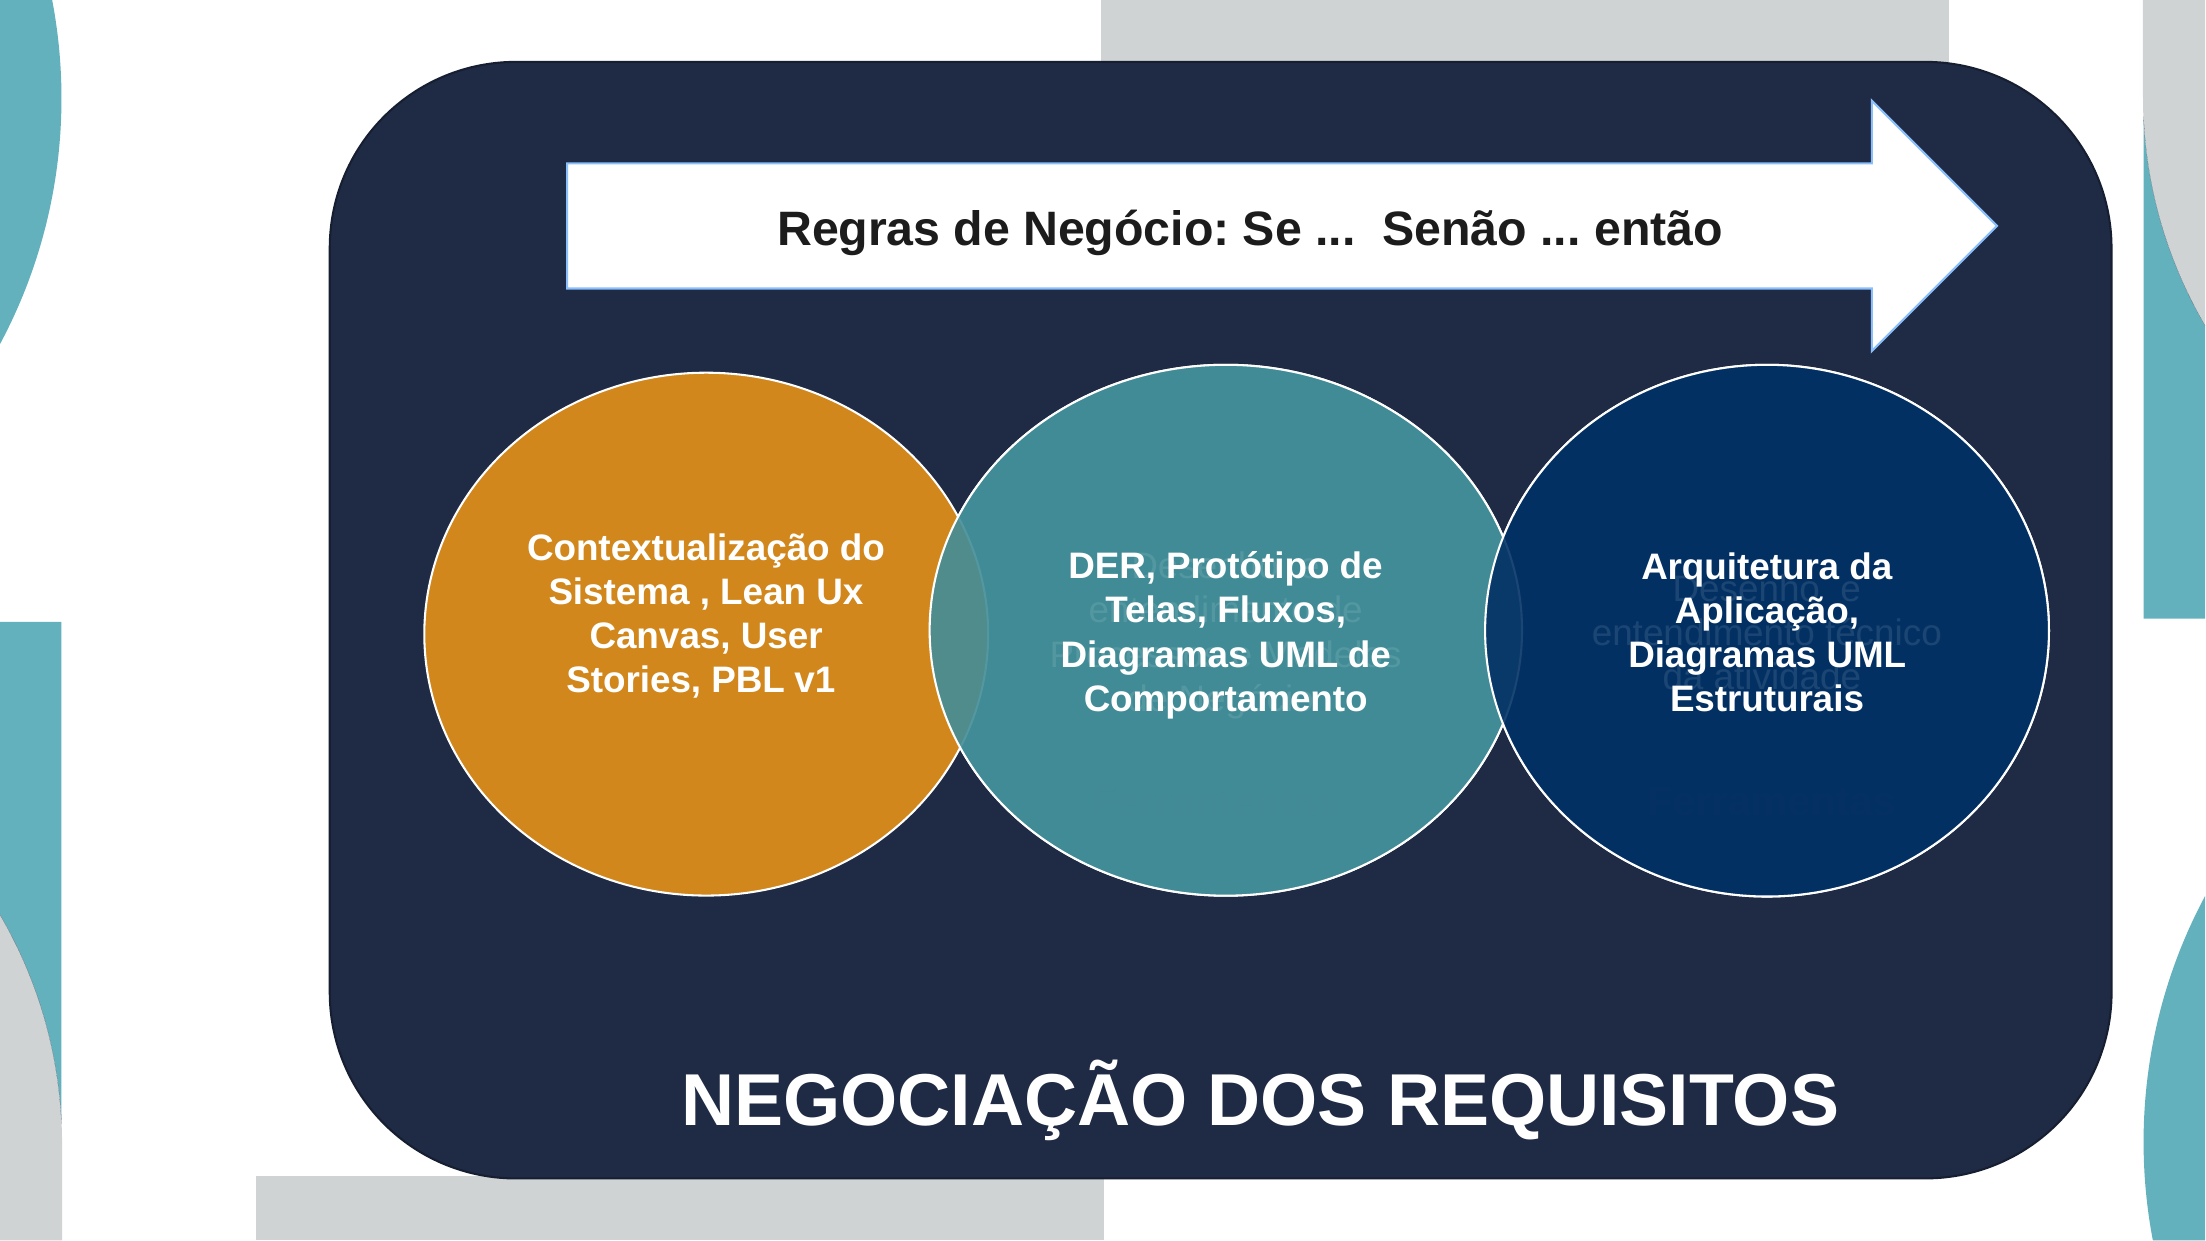

Regras de Negócio: Se ...  Senão ... então
Desenho  e entendimento técnico da atividade
Arquitetura da Aplicação, Diagramas UML Estruturais
Desenho  e entendimento de Processos e Modelos de Negócio
DER, Protótipo de Telas, Fluxos, Diagramas UML de Comportamento
Contextualização do Sistema , Lean Ux Canvas, User Stories, PBL v1

Ferramentas
Ferramentas
NEGOCIAÇÃO DOS REQUISITOS